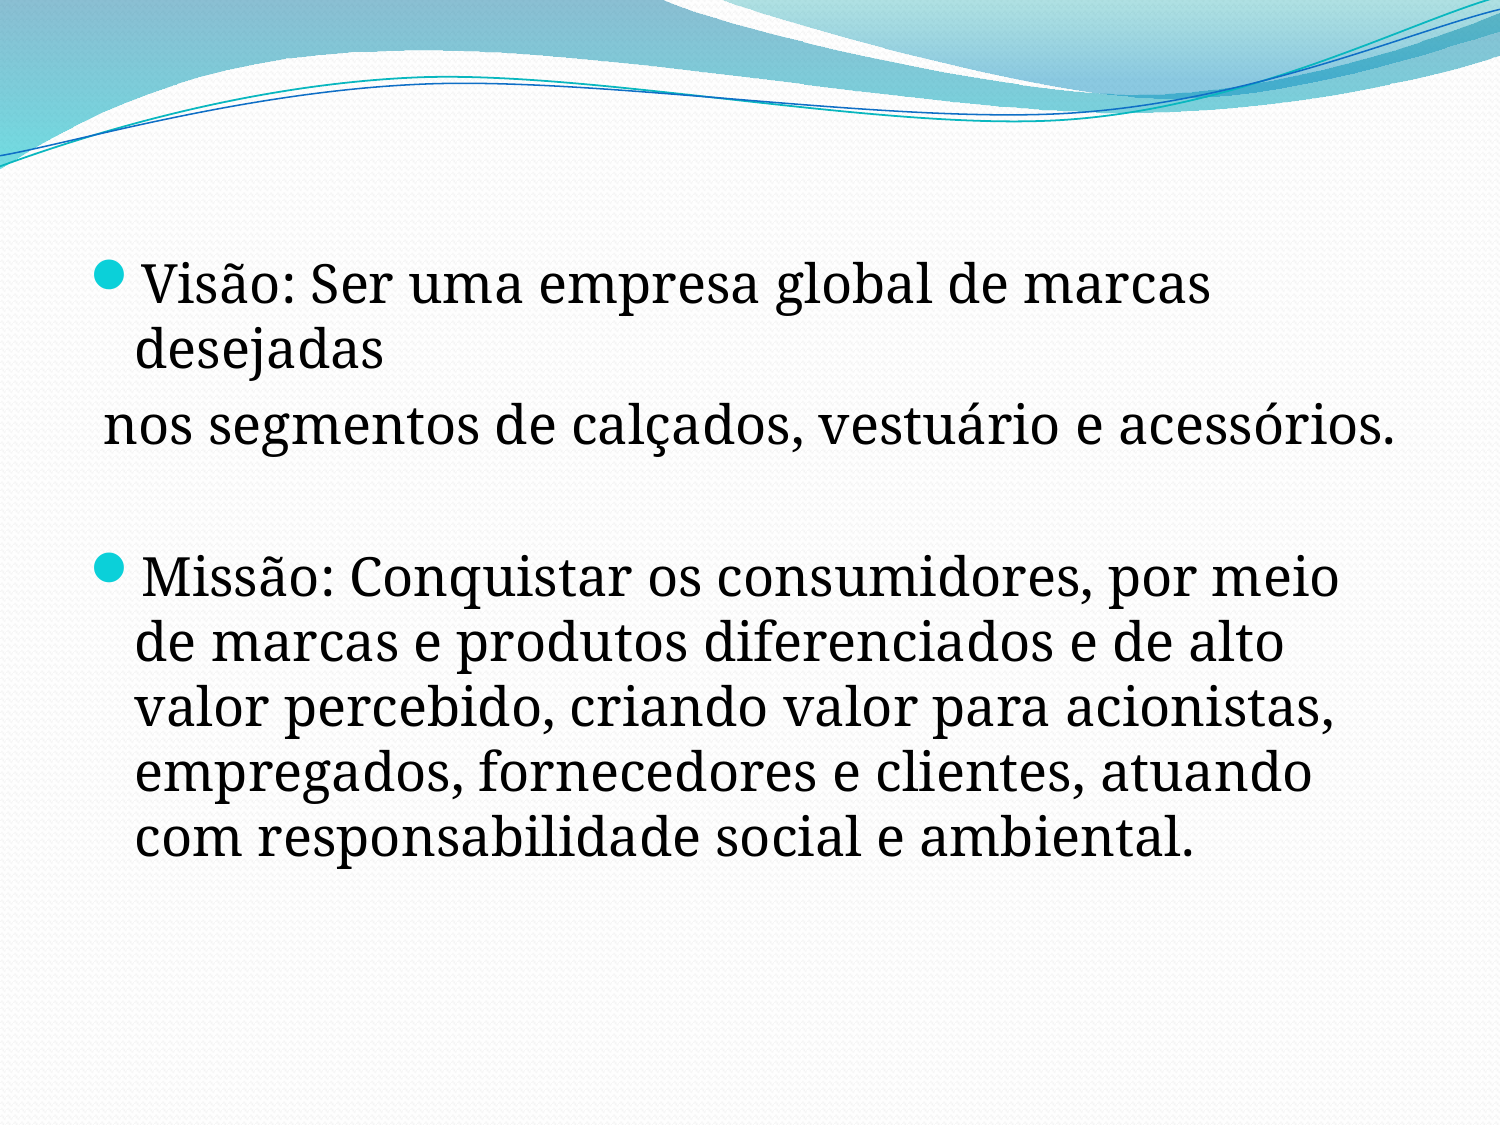

Visão: Ser uma empresa global de marcas desejadas
 nos segmentos de calçados, vestuário e acessórios.

Missão: Conquistar os consumidores, por meio de marcas e produtos diferenciados e de alto valor percebido, criando valor para acionistas, empregados, fornecedores e clientes, atuando com responsabilidade social e ambiental.